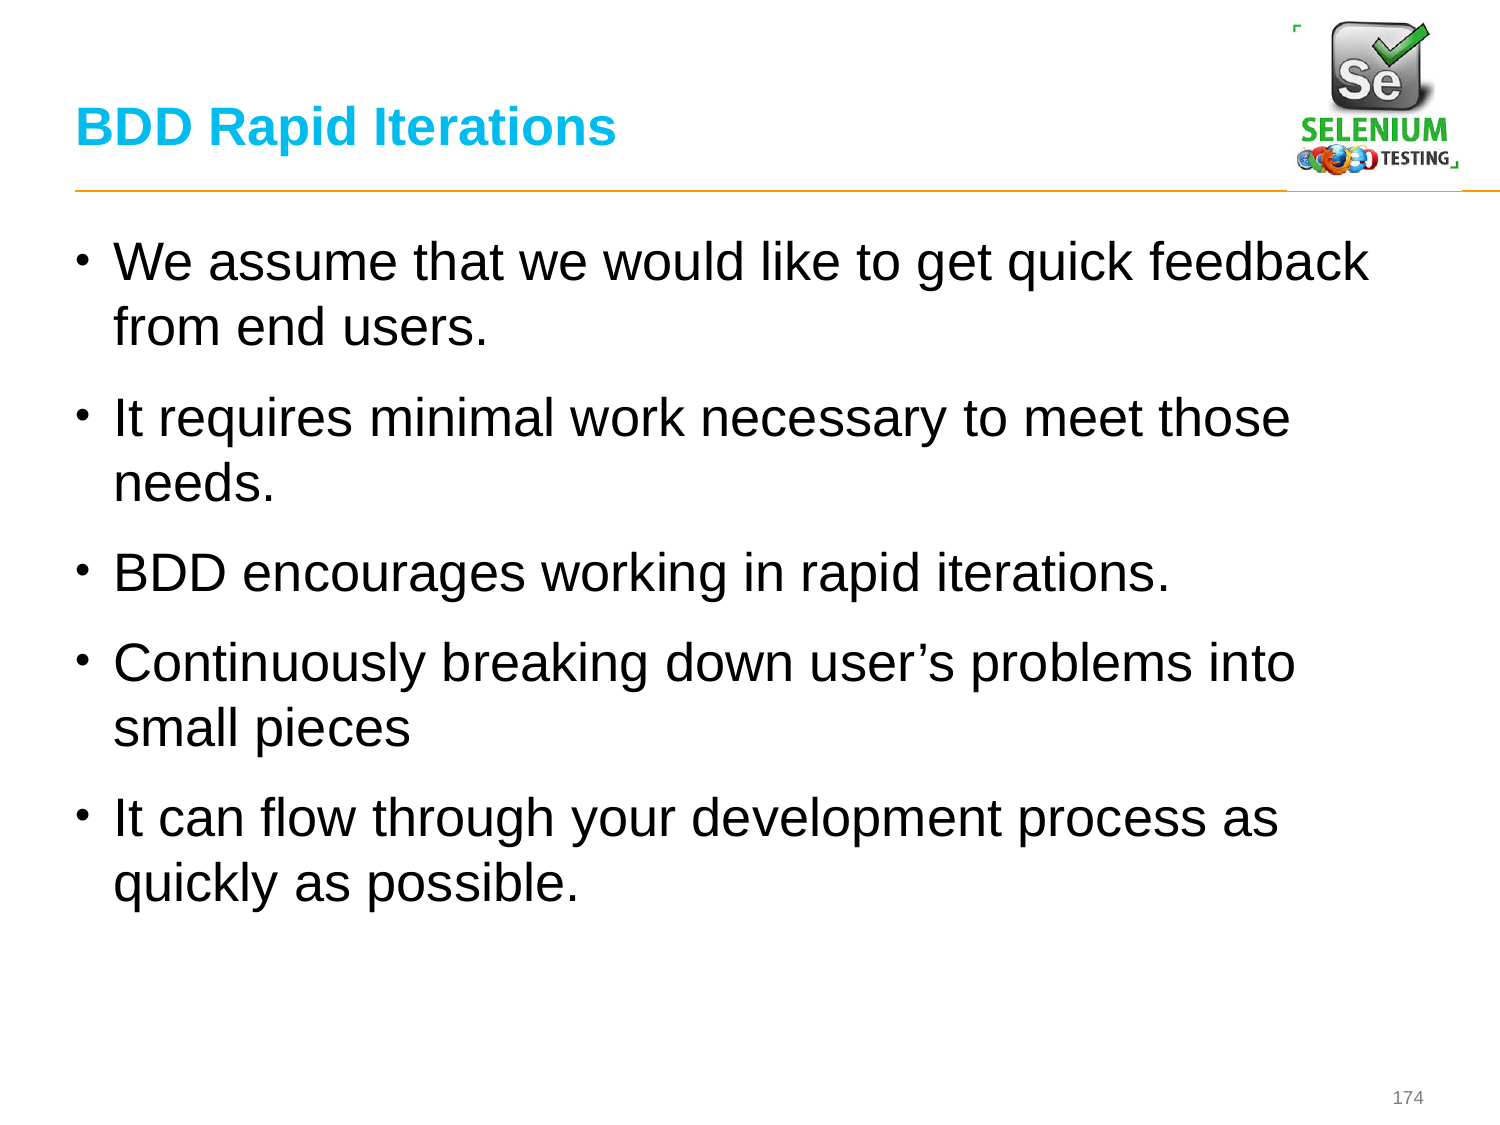

# BDD Rapid Iterations
We assume that we would like to get quick feedback from end users.
It requires minimal work necessary to meet those needs.
BDD encourages working in rapid iterations.
Continuously breaking down user’s problems into small pieces
It can flow through your development process as quickly as possible.